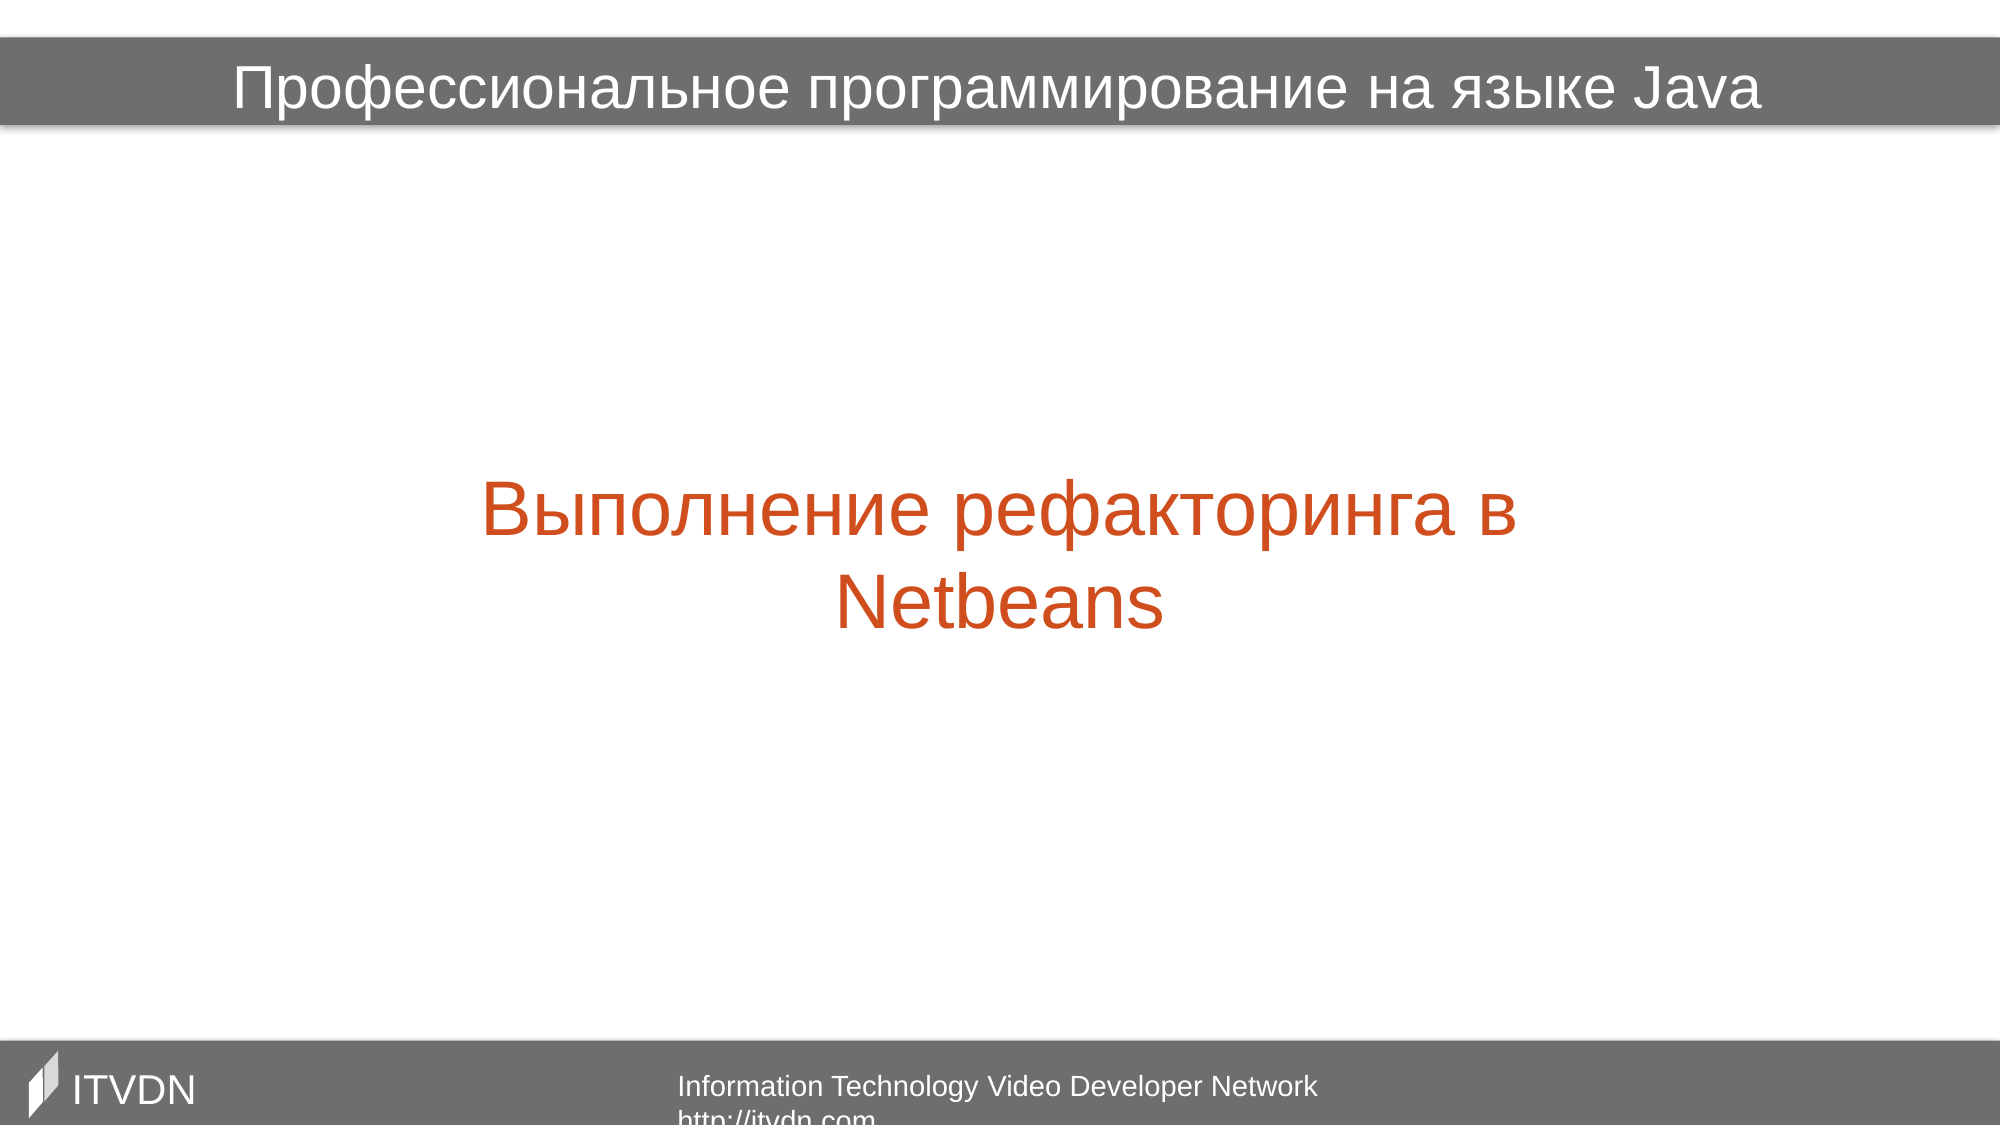

Профессиональное программирование на языке Java
Выполнение рефакторинга в Netbeans

ITVDN
Information Technology Video Developer Network                                                       http://itvdn.com